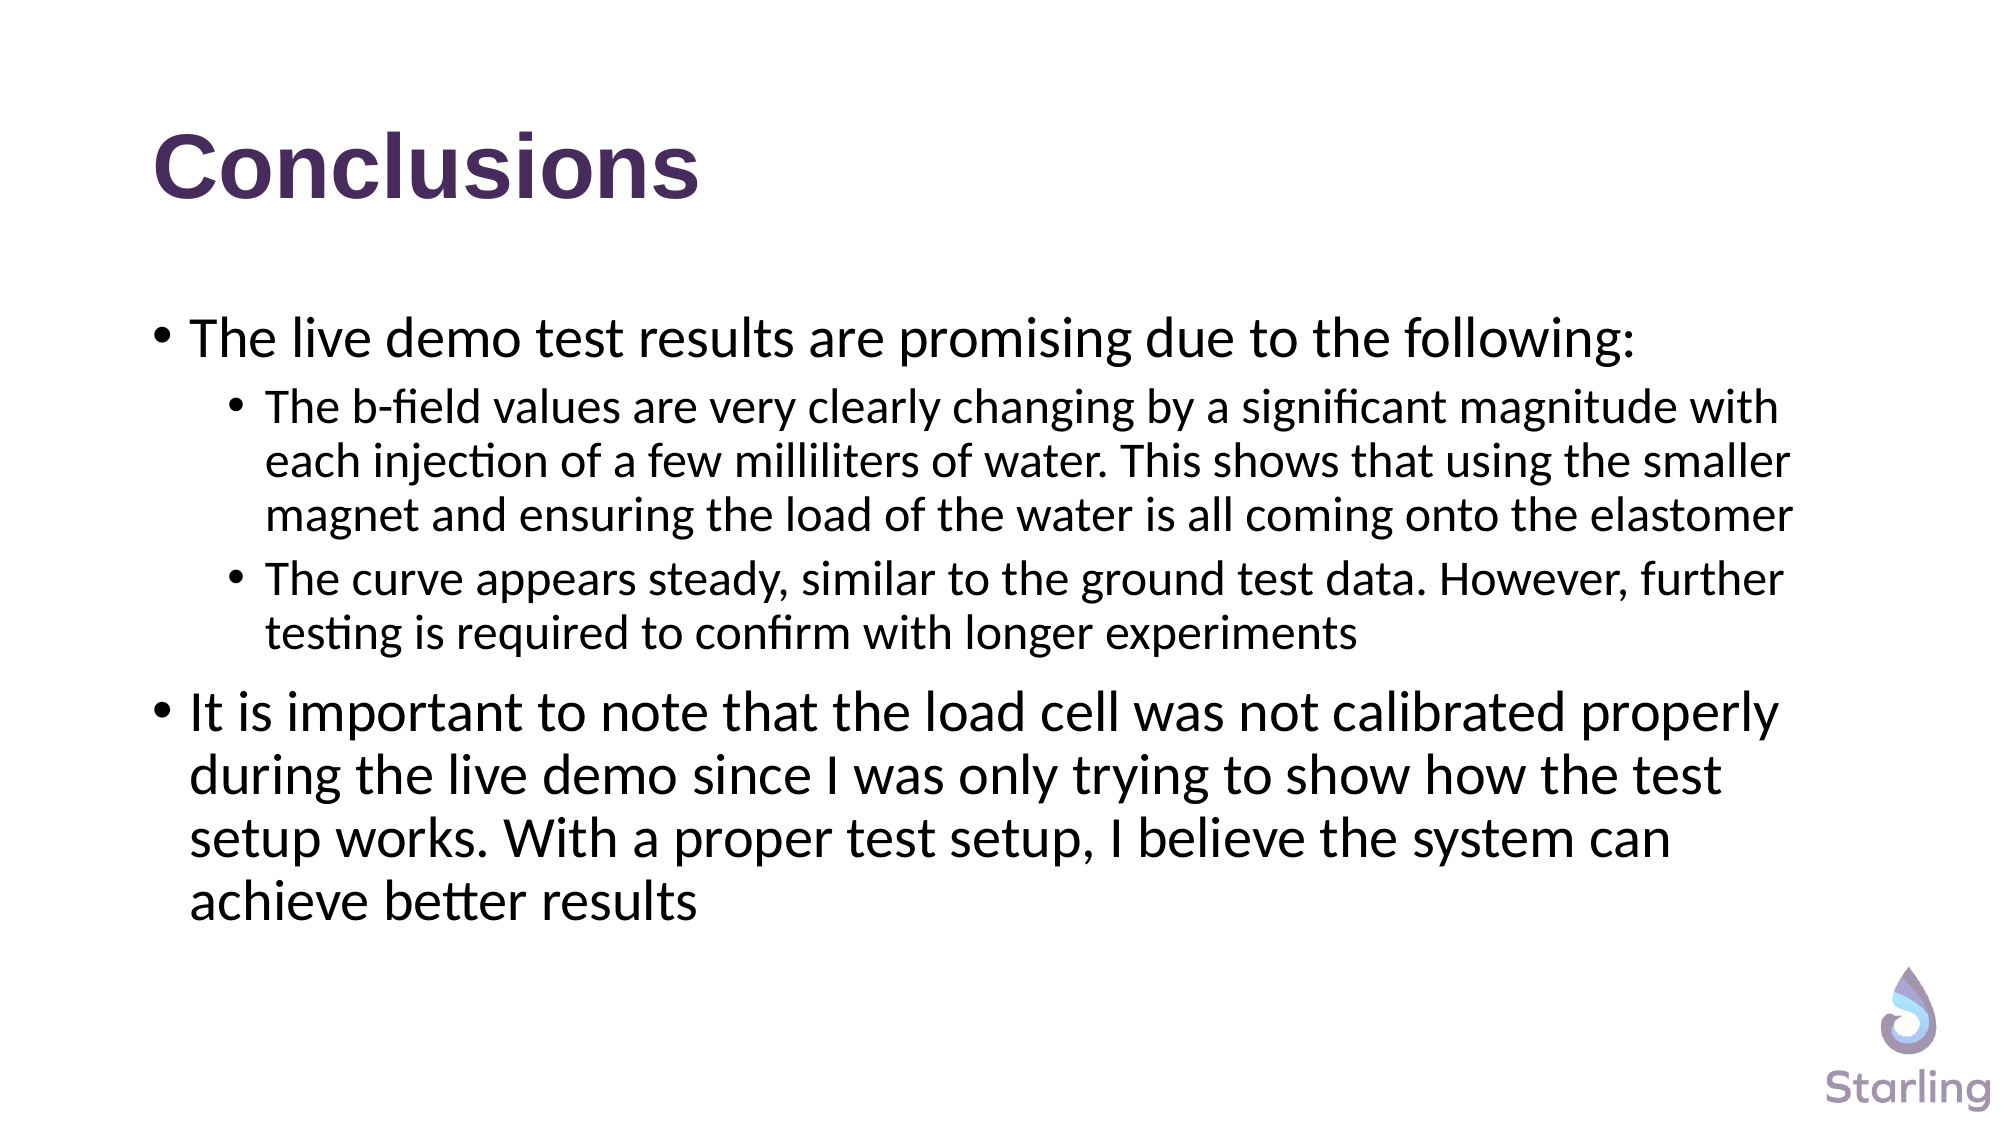

# Conclusions
The live demo test results are promising due to the following:
The b-field values are very clearly changing by a significant magnitude with each injection of a few milliliters of water. This shows that using the smaller magnet and ensuring the load of the water is all coming onto the elastomer
The curve appears steady, similar to the ground test data. However, further testing is required to confirm with longer experiments
It is important to note that the load cell was not calibrated properly during the live demo since I was only trying to show how the test setup works. With a proper test setup, I believe the system can achieve better results